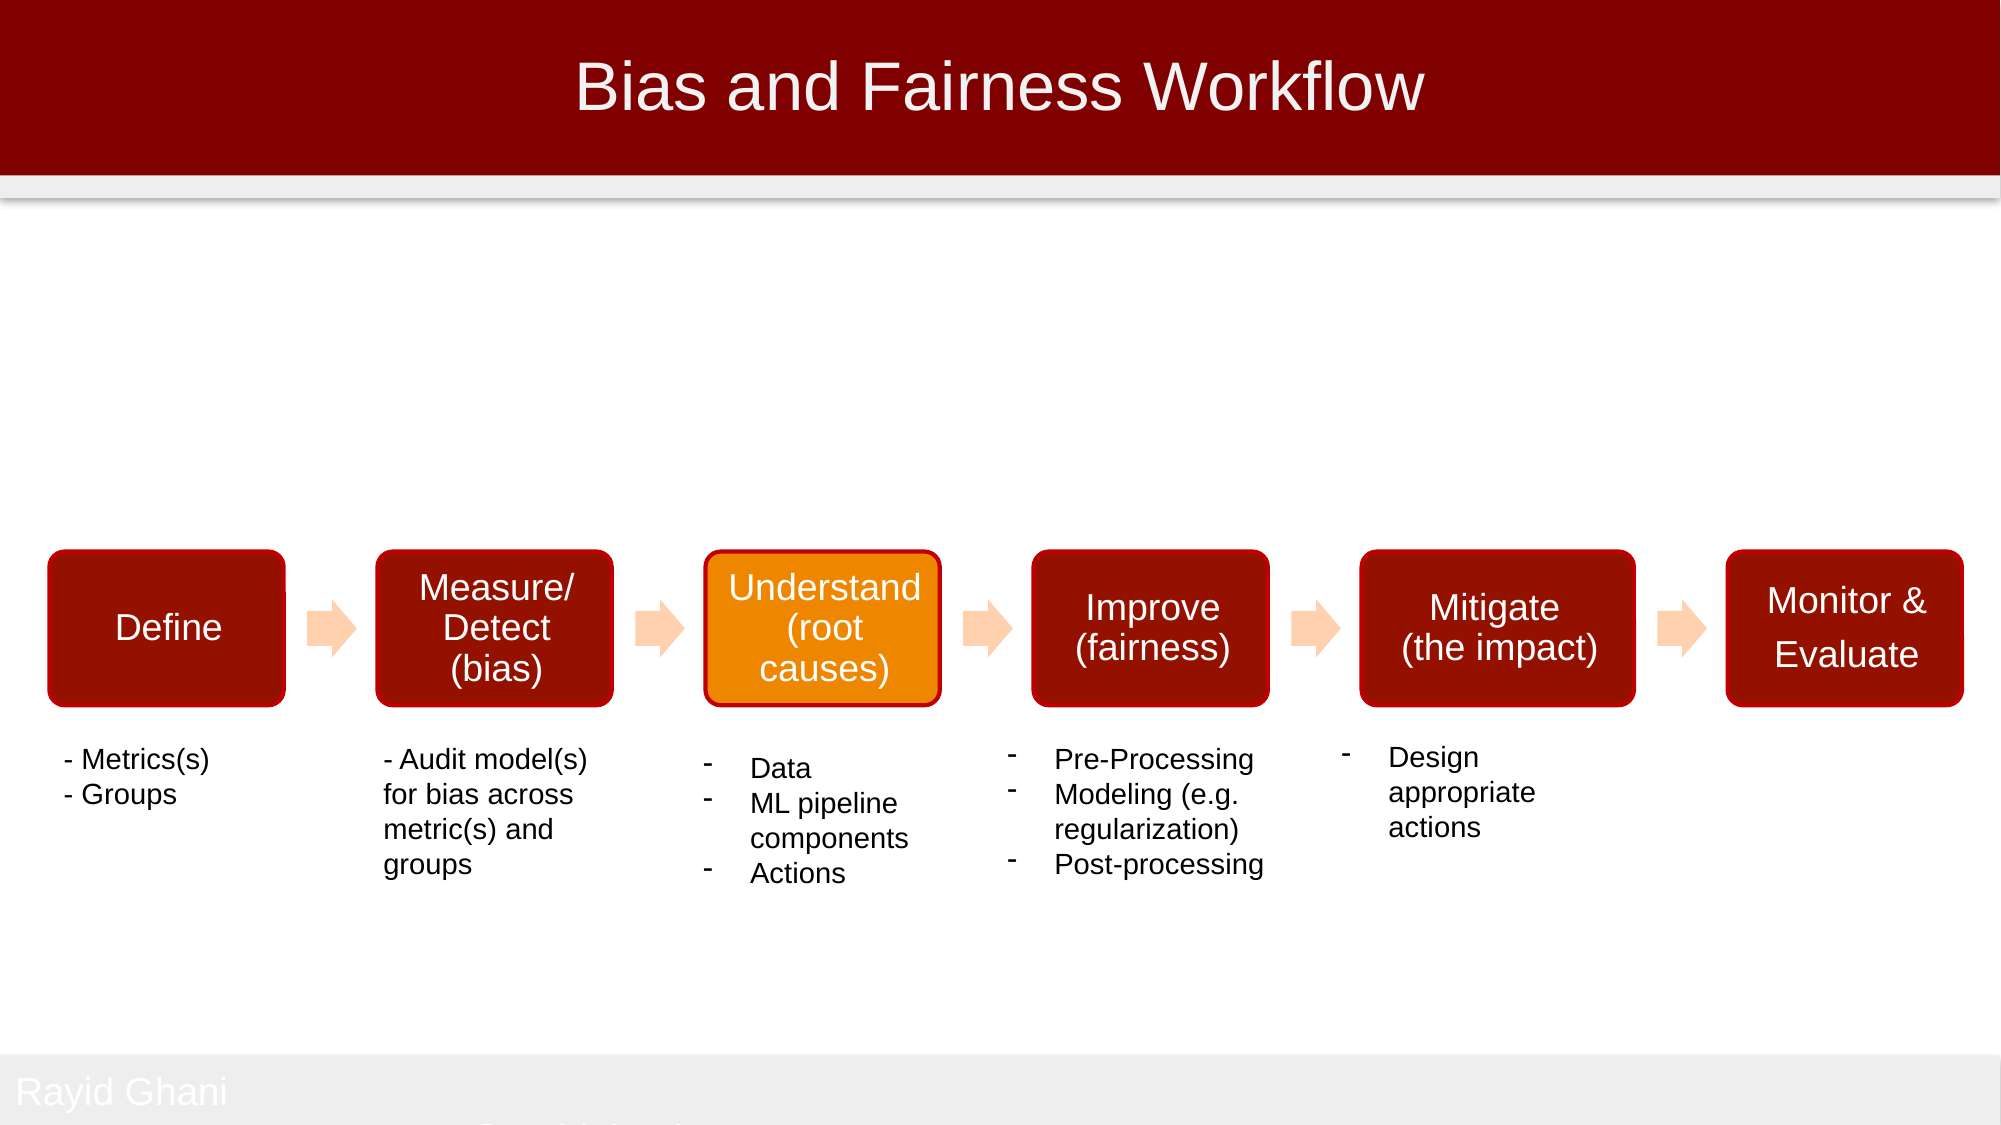

Bias and Fairness Workflow
Define

Measure/
Detect (bias)

Understand (root causes)

Improve (fairness)

Mitigate
(the impact)

Monitor &
Evaluate
Design appropriate actions
- Metrics(s)
- Groups
- Audit model(s) for bias across metric(s) and groups
Pre-Processing
Modeling (e.g. regularization)
Post-processing
Data
ML pipeline components
Actions